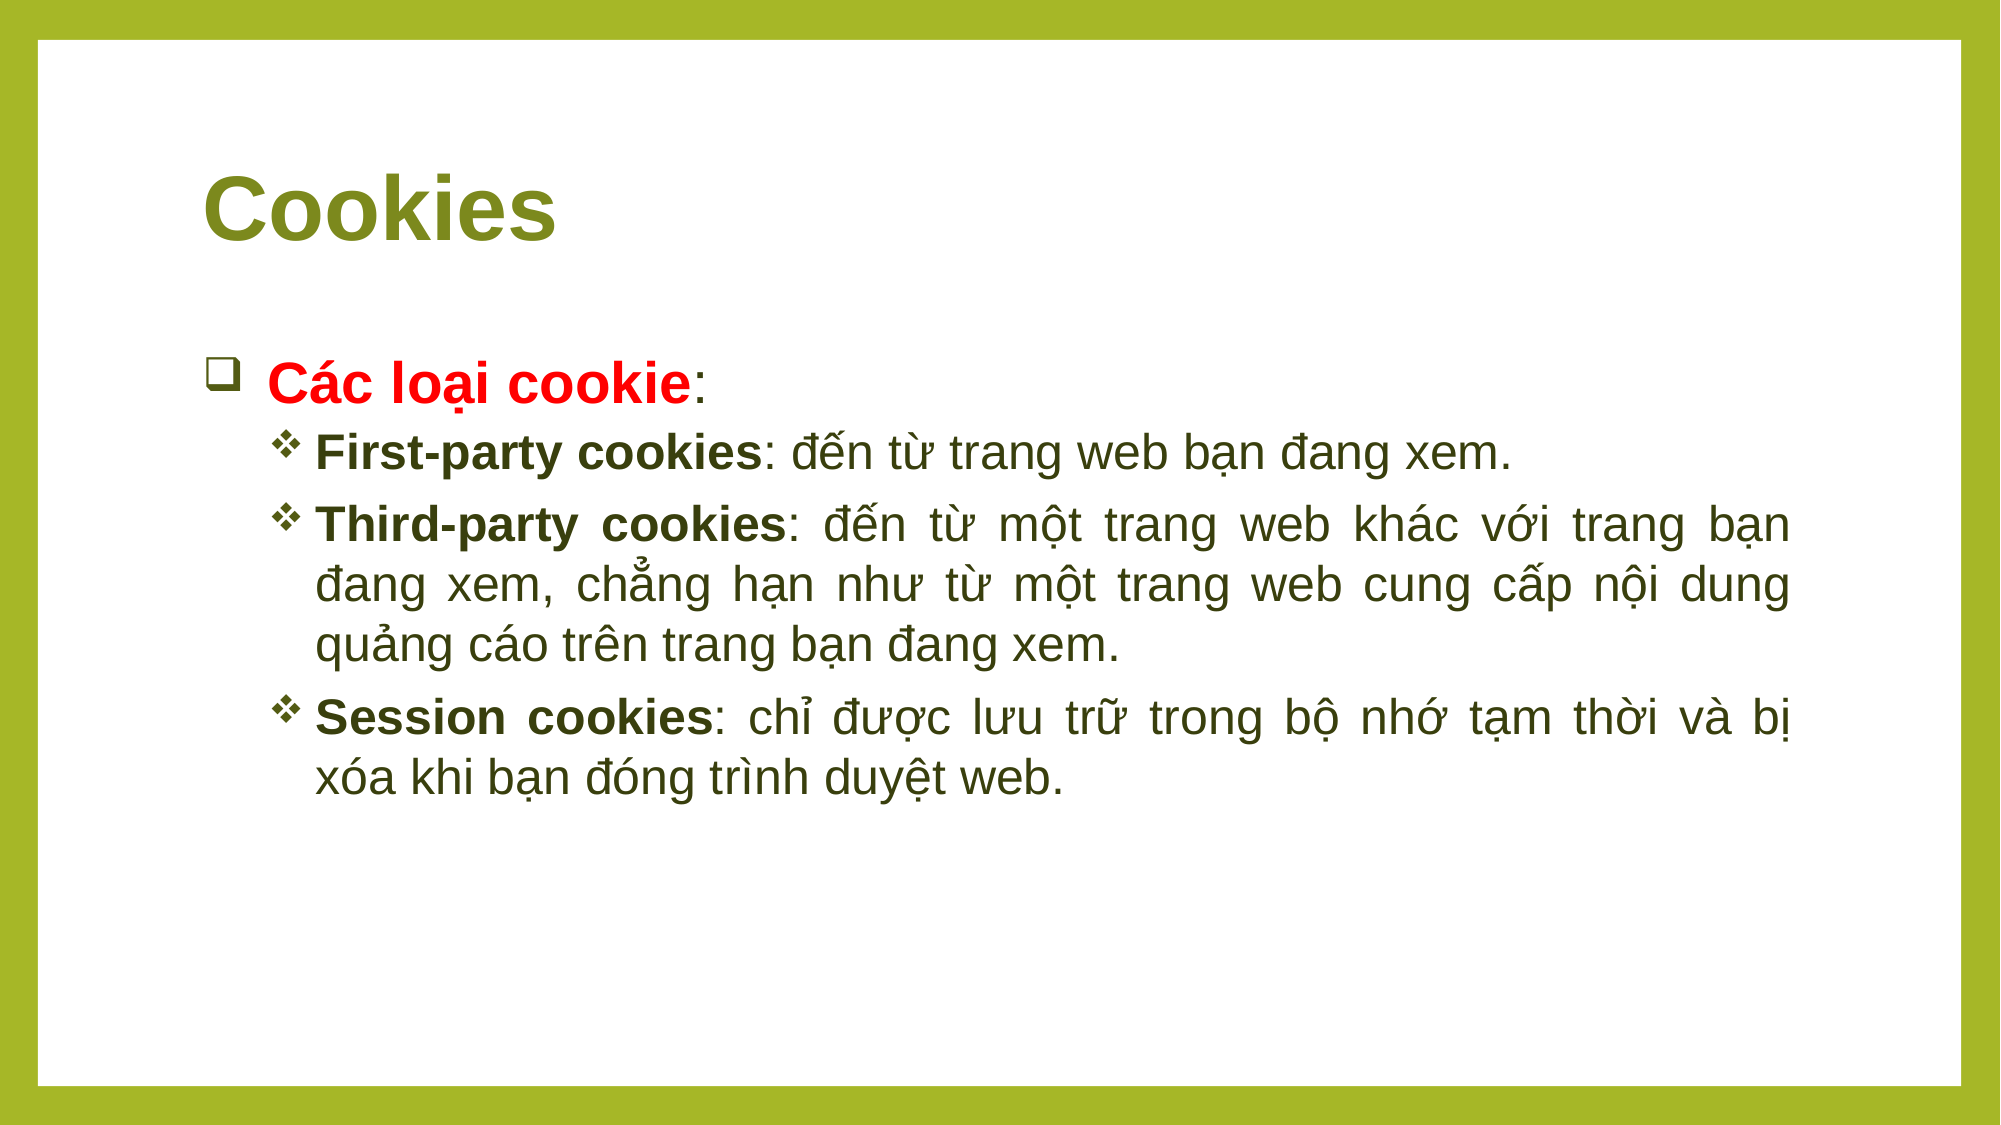

# Cookies
Các loại cookie:
First-party cookies: đến từ trang web bạn đang xem.
Third-party cookies: đến từ một trang web khác với trang bạn đang xem, chẳng hạn như từ một trang web cung cấp nội dung quảng cáo trên trang bạn đang xem.
Session cookies: chỉ được lưu trữ trong bộ nhớ tạm thời và bị xóa khi bạn đóng trình duyệt web.